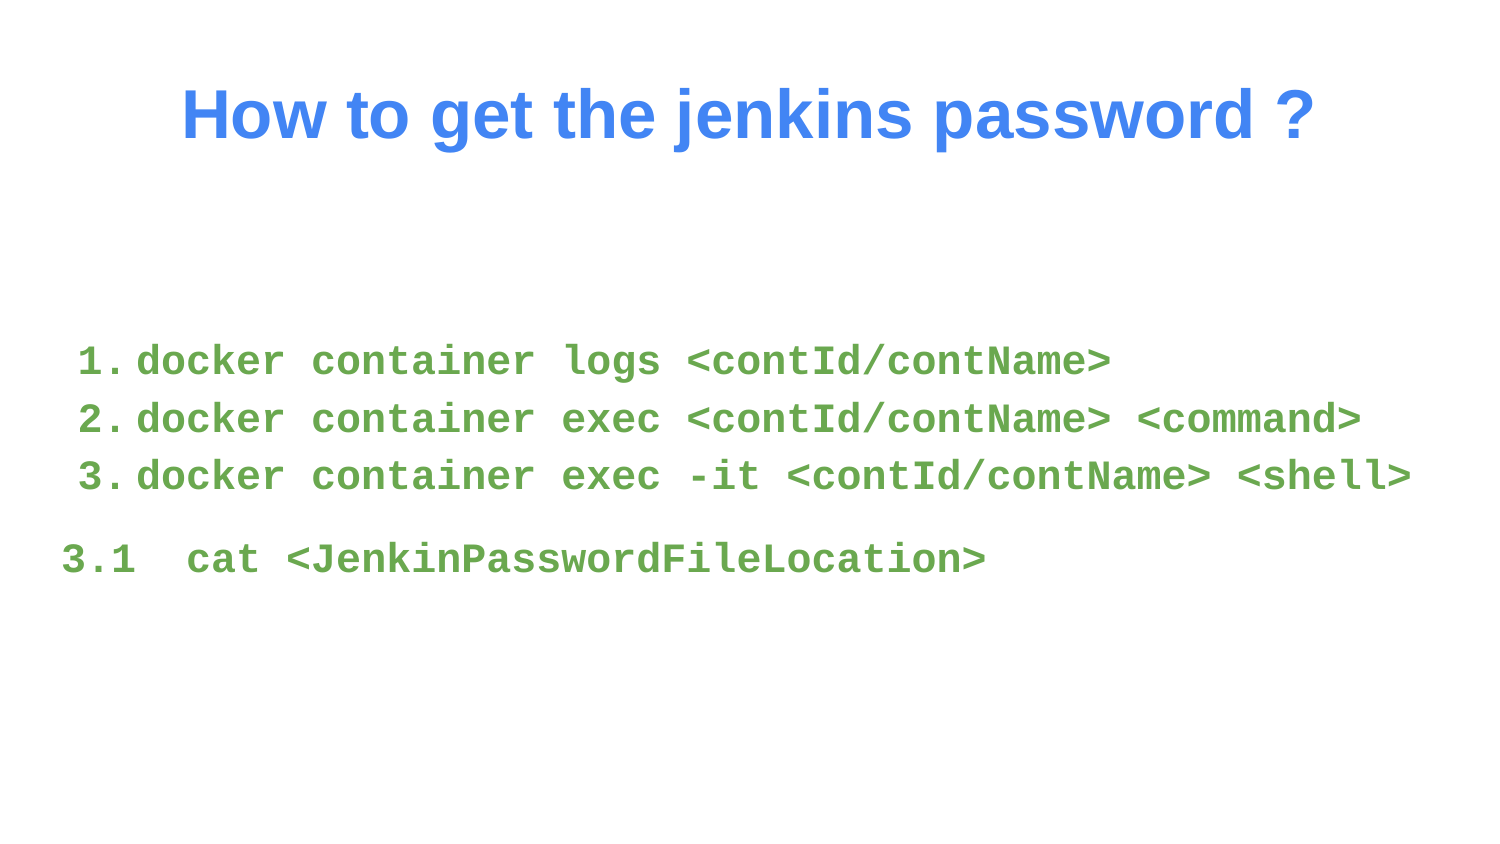

# How to get the jenkins password ?
docker container logs <contId/contName>
docker container exec <contId/contName> <command>
docker container exec -it <contId/contName> <shell>
3.1  cat <JenkinPasswordFileLocation>